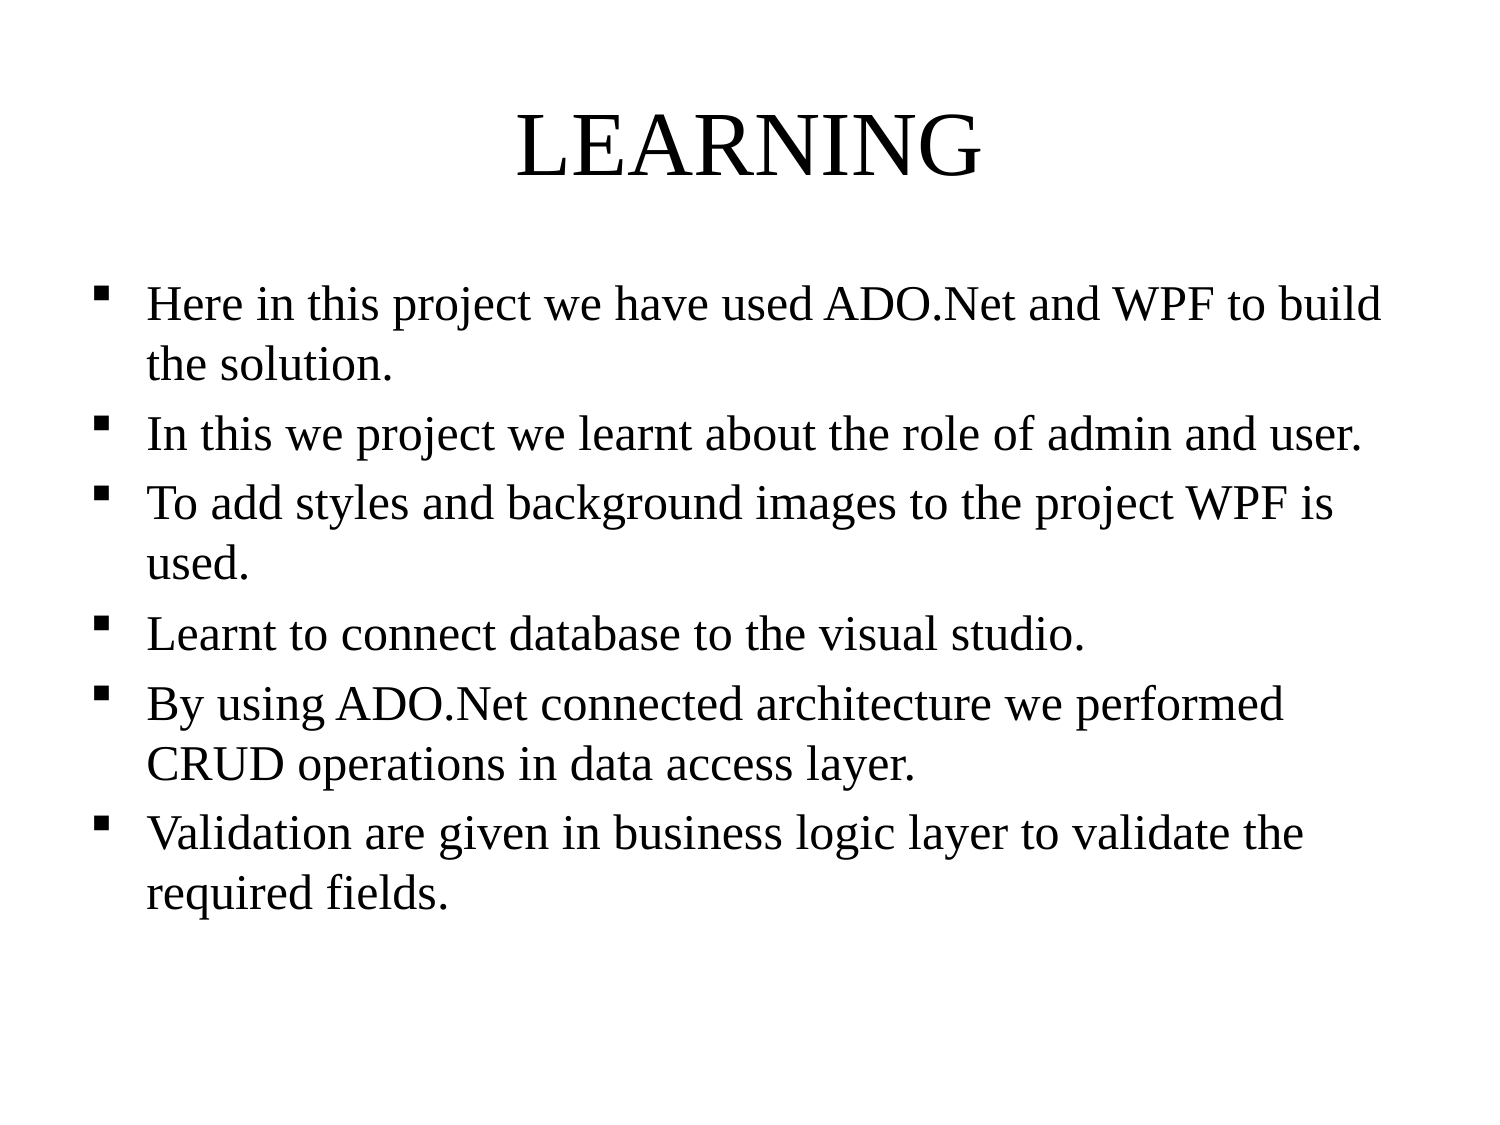

# LEARNING
Here in this project we have used ADO.Net and WPF to build the solution.
In this we project we learnt about the role of admin and user.
To add styles and background images to the project WPF is used.
Learnt to connect database to the visual studio.
By using ADO.Net connected architecture we performed CRUD operations in data access layer.
Validation are given in business logic layer to validate the required fields.